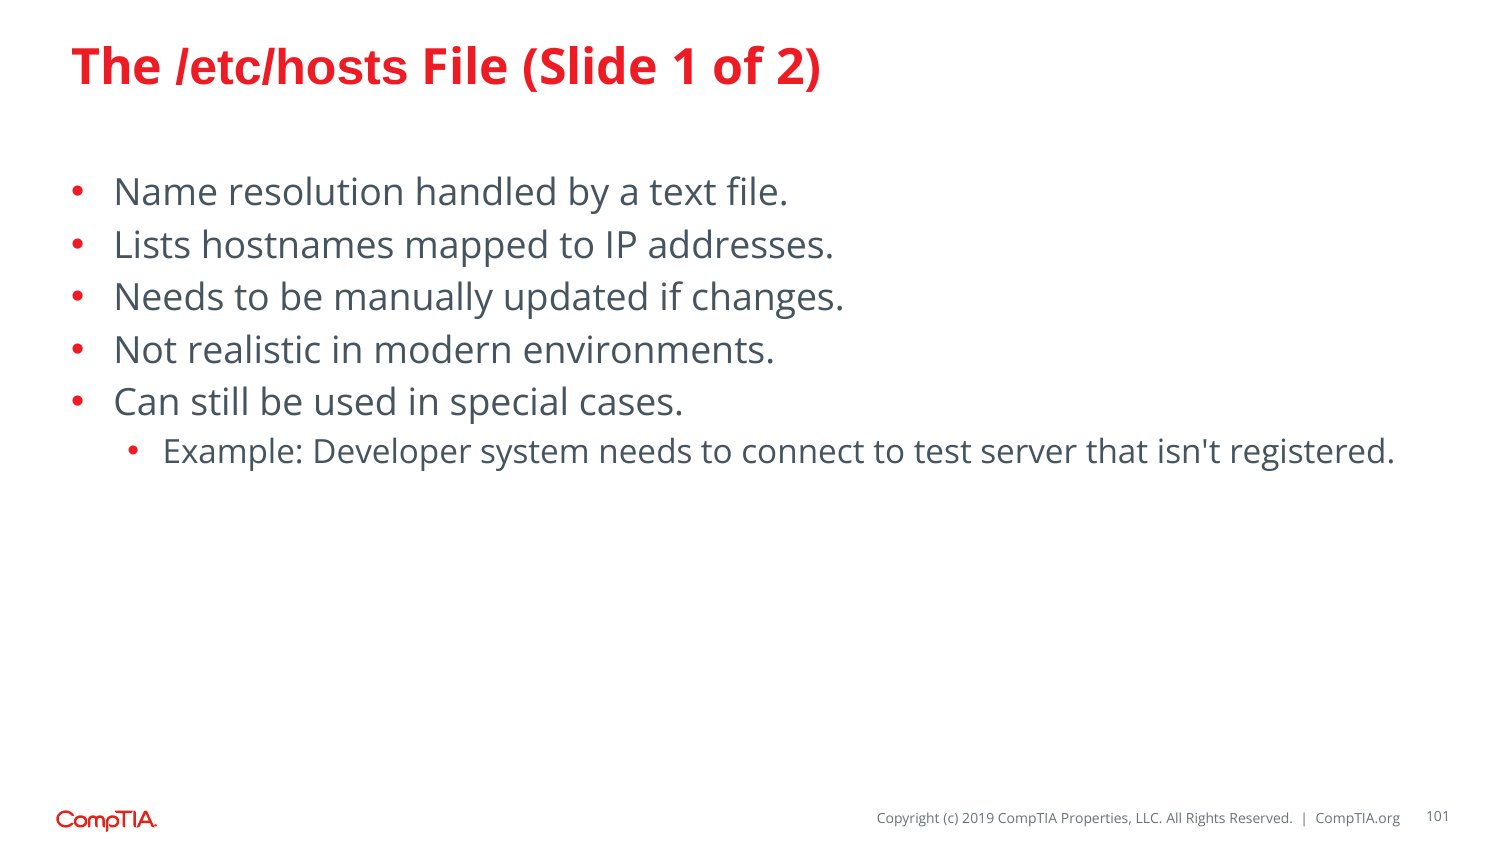

# The /etc/hosts File (Slide 1 of 2)
Name resolution handled by a text file.
Lists hostnames mapped to IP addresses.
Needs to be manually updated if changes.
Not realistic in modern environments.
Can still be used in special cases.
Example: Developer system needs to connect to test server that isn't registered.
101